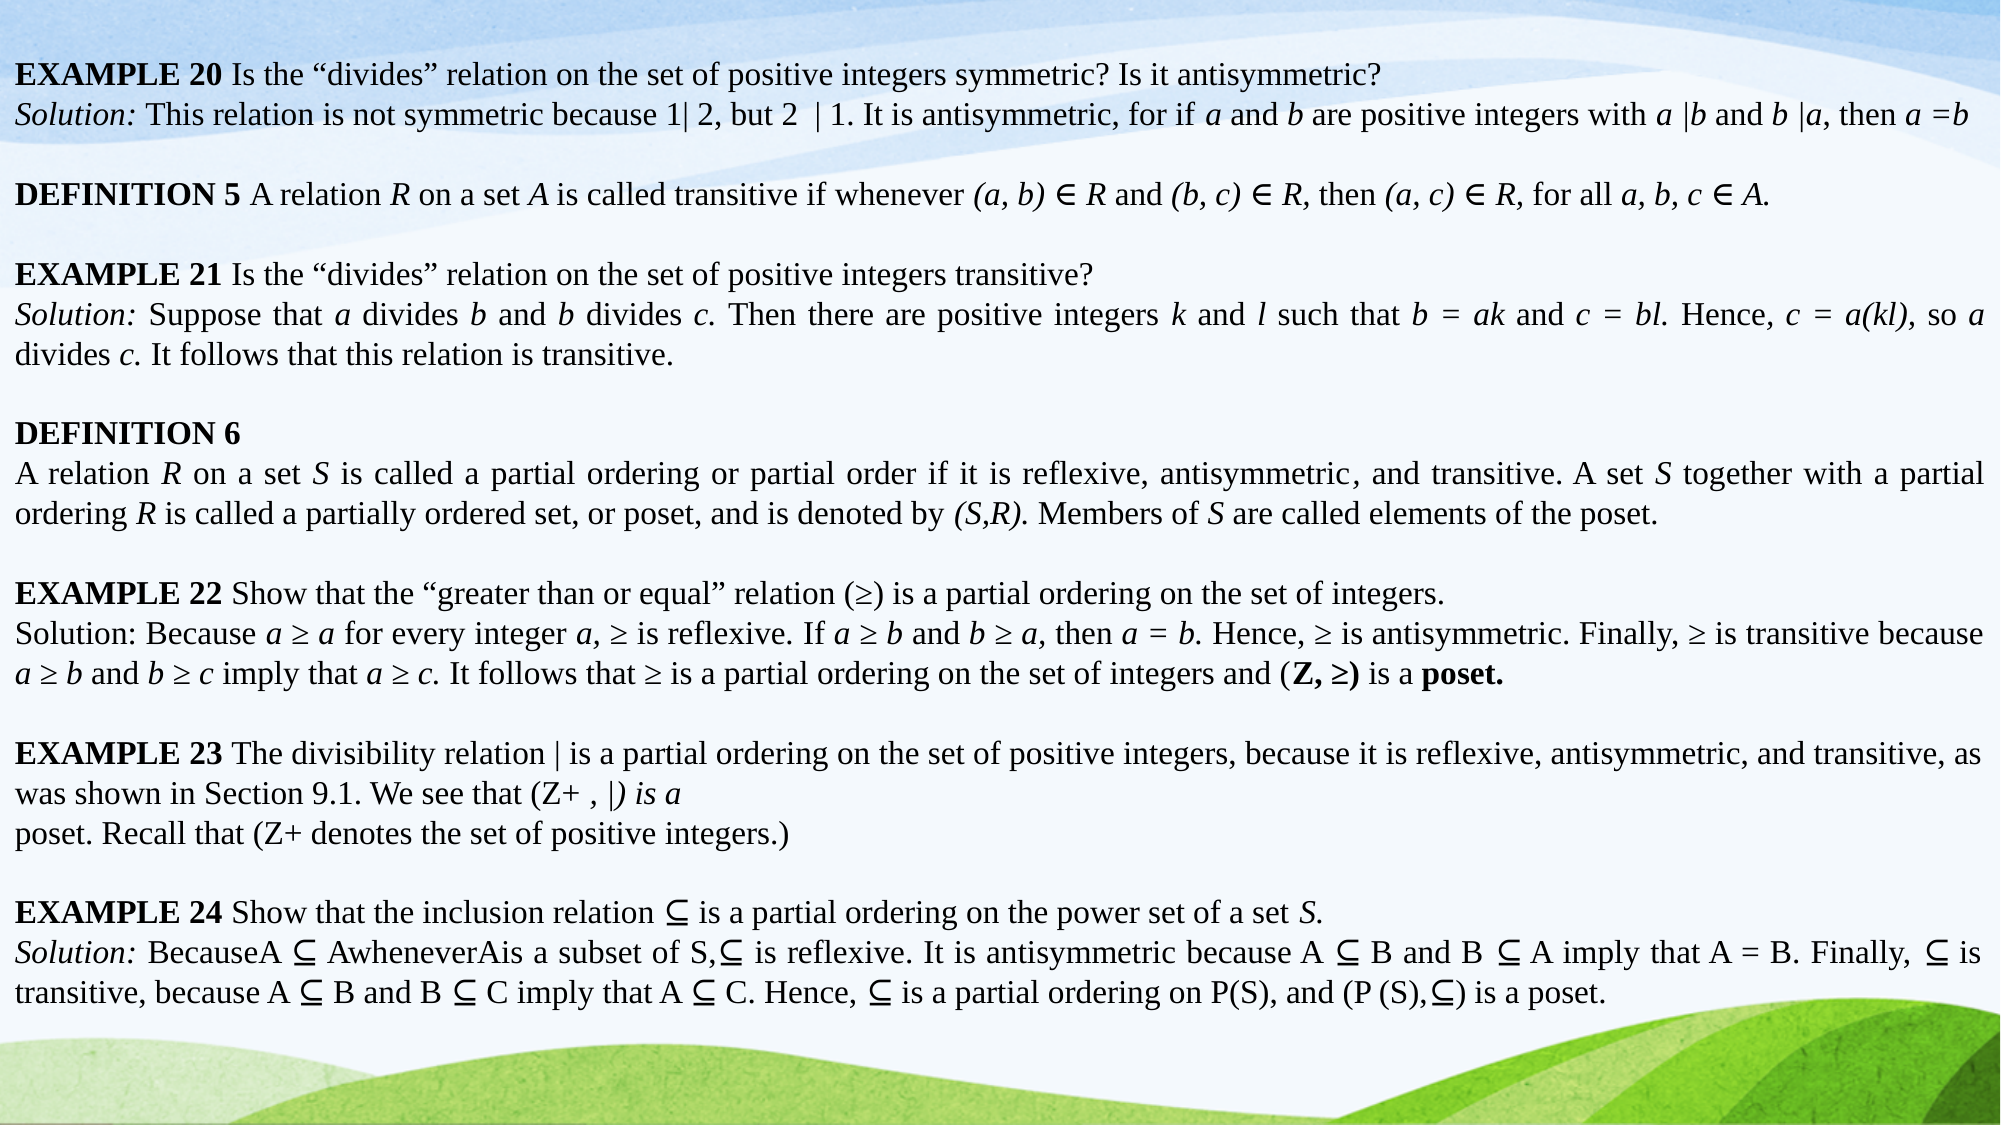

EXAMPLE 20 Is the “divides” relation on the set of positive integers symmetric? Is it antisymmetric?
Solution: This relation is not symmetric because 1| 2, but 2  | 1. It is antisymmetric, for if a and b are positive integers with a |b and b |a, then a =b

DEFINITION 5 A relation R on a set A is called transitive if whenever (a, b) ∈ R and (b, c) ∈ R, then (a, c) ∈ R, for all a, b, c ∈ A.

EXAMPLE 21 Is the “divides” relation on the set of positive integers transitive?
Solution: Suppose that a divides b and b divides c. Then there are positive integers k and l such that b = ak and c = bl. Hence, c = a(kl), so a divides c. It follows that this relation is transitive.

DEFINITION 6
A relation R on a set S is called a partial ordering or partial order if it is reflexive, antisymmetric, and transitive. A set S together with a partial ordering R is called a partially ordered set, or poset, and is denoted by (S,R). Members of S are called elements of the poset.

EXAMPLE 22 Show that the “greater than or equal” relation (≥) is a partial ordering on the set of integers.
Solution: Because a ≥ a for every integer a, ≥ is reflexive. If a ≥ b and b ≥ a, then a = b. Hence, ≥ is antisymmetric. Finally, ≥ is transitive because a ≥ b and b ≥ c imply that a ≥ c. It follows that ≥ is a partial ordering on the set of integers and (Z, ≥) is a poset.

EXAMPLE 23 The divisibility relation | is a partial ordering on the set of positive integers, because it is reflexive, antisymmetric, and transitive, as was shown in Section 9.1. We see that (Z+ , |) is a
poset. Recall that (Z+ denotes the set of positive integers.)

EXAMPLE 24 Show that the inclusion relation ⊆ is a partial ordering on the power set of a set S.
Solution: BecauseA ⊆ AwheneverAis a subset of S,⊆ is reflexive. It is antisymmetric because A ⊆ B and B ⊆ A imply that A = B. Finally, ⊆ is transitive, because A ⊆ B and B ⊆ C imply that A ⊆ C. Hence, ⊆ is a partial ordering on P(S), and (P (S),⊆) is a poset.